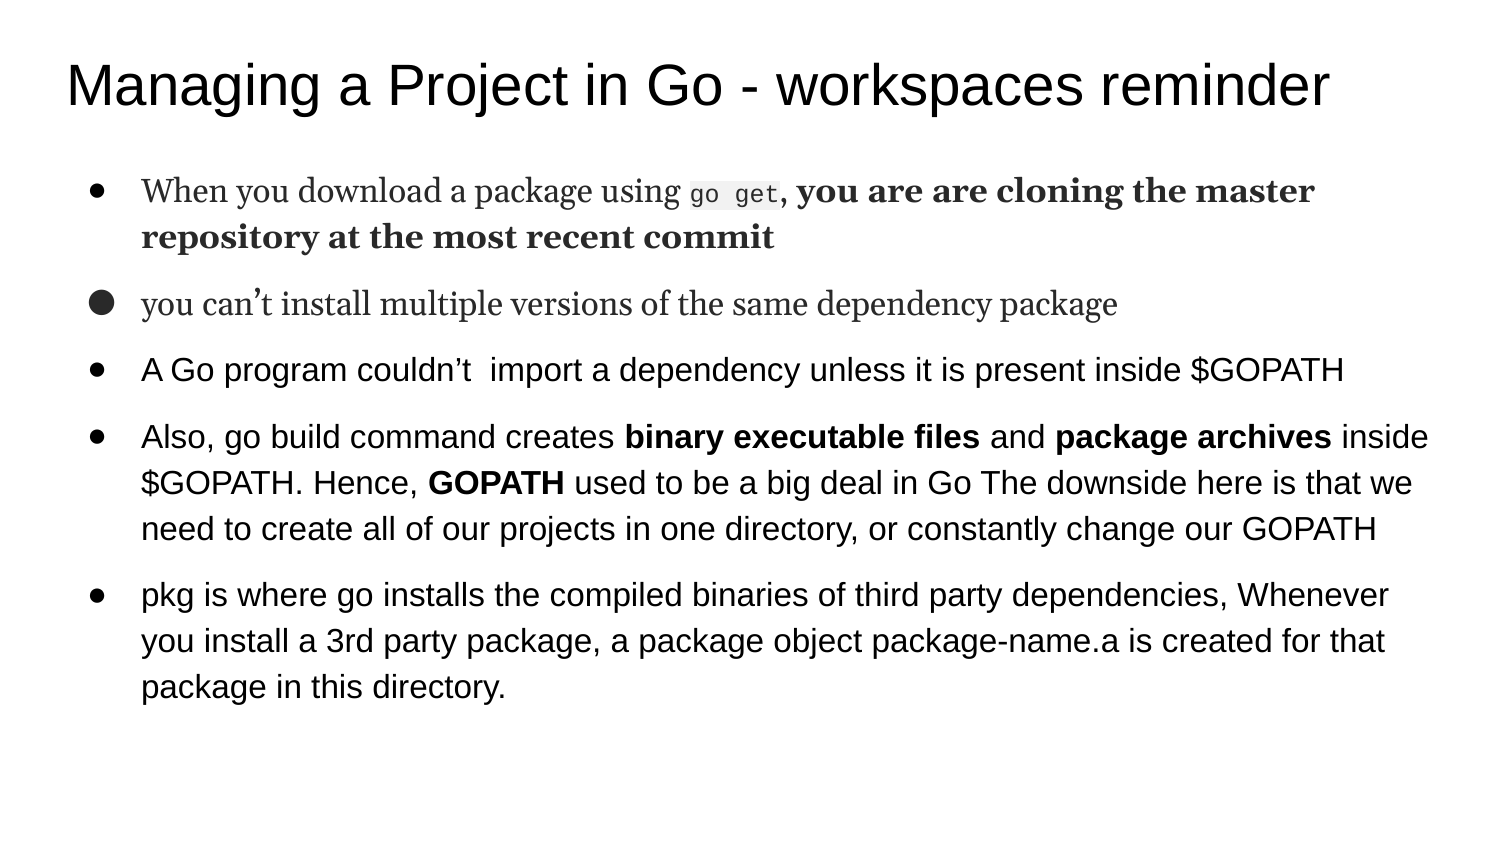

# Managing a Project in Go - workspaces reminder

When you download a package using go get, you are are cloning the master repository at the most recent commit
you can’t install multiple versions of the same dependency package
A Go program couldn’t  import a dependency unless it is present inside $GOPATH
Also, go build command creates binary executable files and package archives inside $GOPATH. Hence, GOPATH used to be a big deal in Go The downside here is that we need to create all of our projects in one directory, or constantly change our GOPATH
pkg is where go installs the compiled binaries of third party dependencies, Whenever you install a 3rd party package, a package object package-name.a is created for that package in this directory.